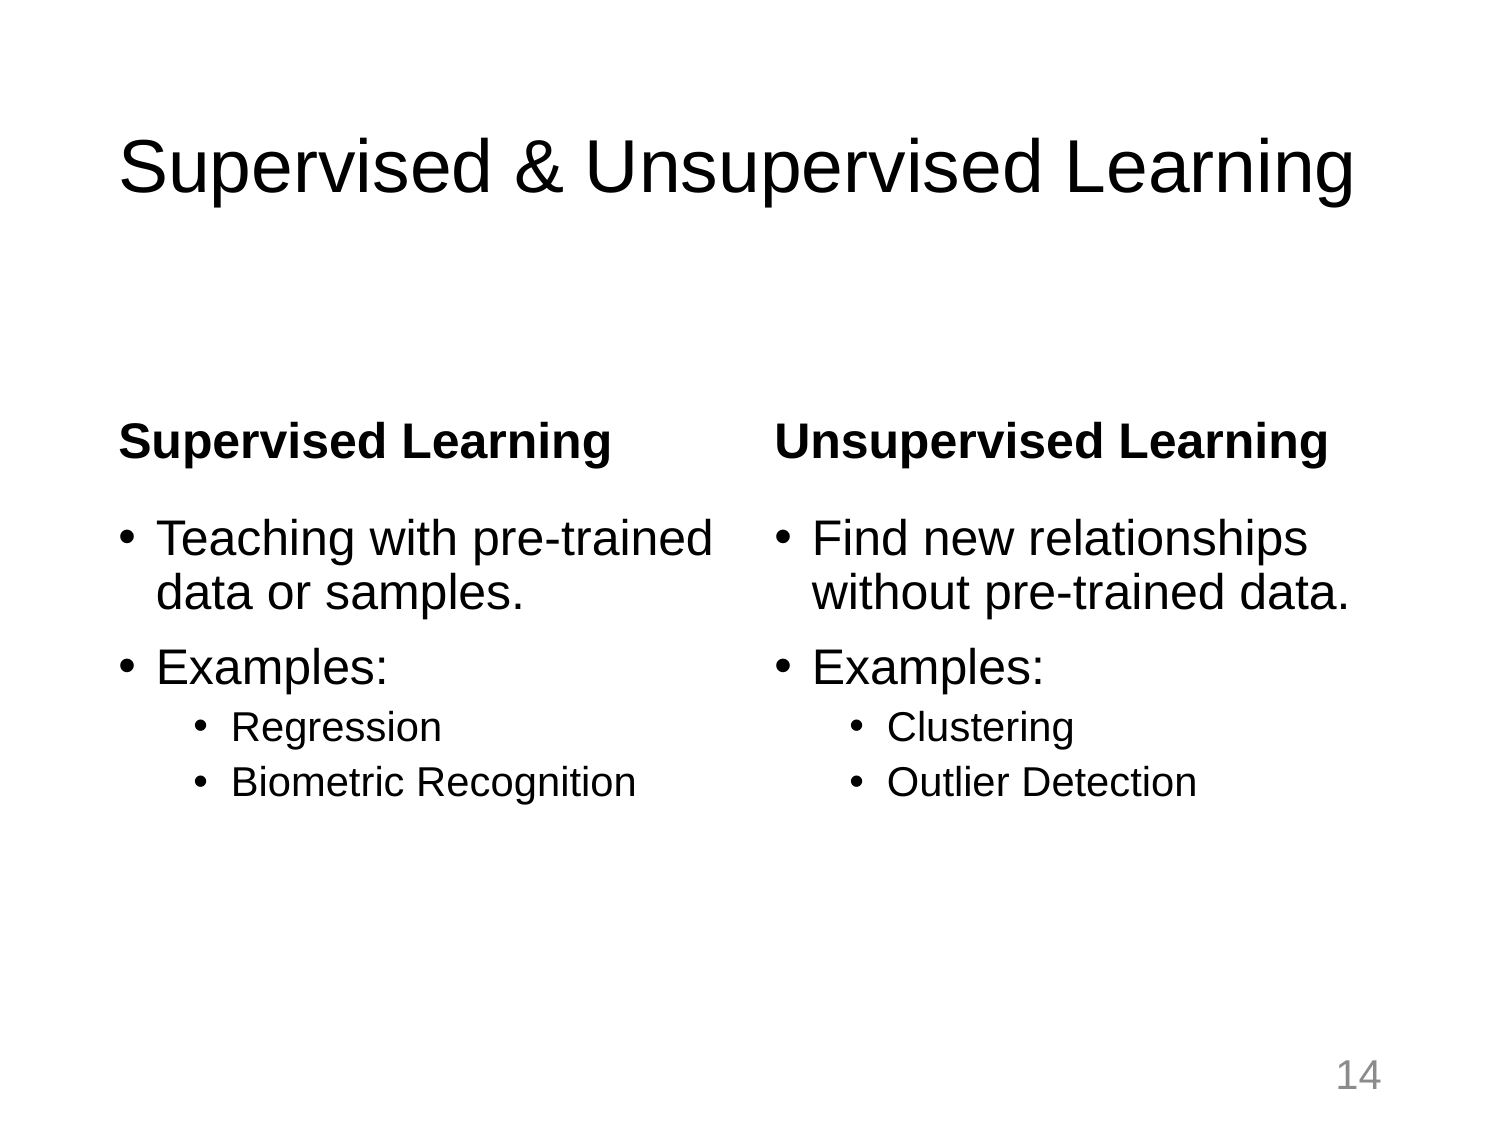

# Supervised & Unsupervised Learning
Supervised Learning
Unsupervised Learning
Teaching with pre-trained data or samples.
Examples:
Regression
Biometric Recognition
Find new relationships without pre-trained data.
Examples:
Clustering
Outlier Detection
14